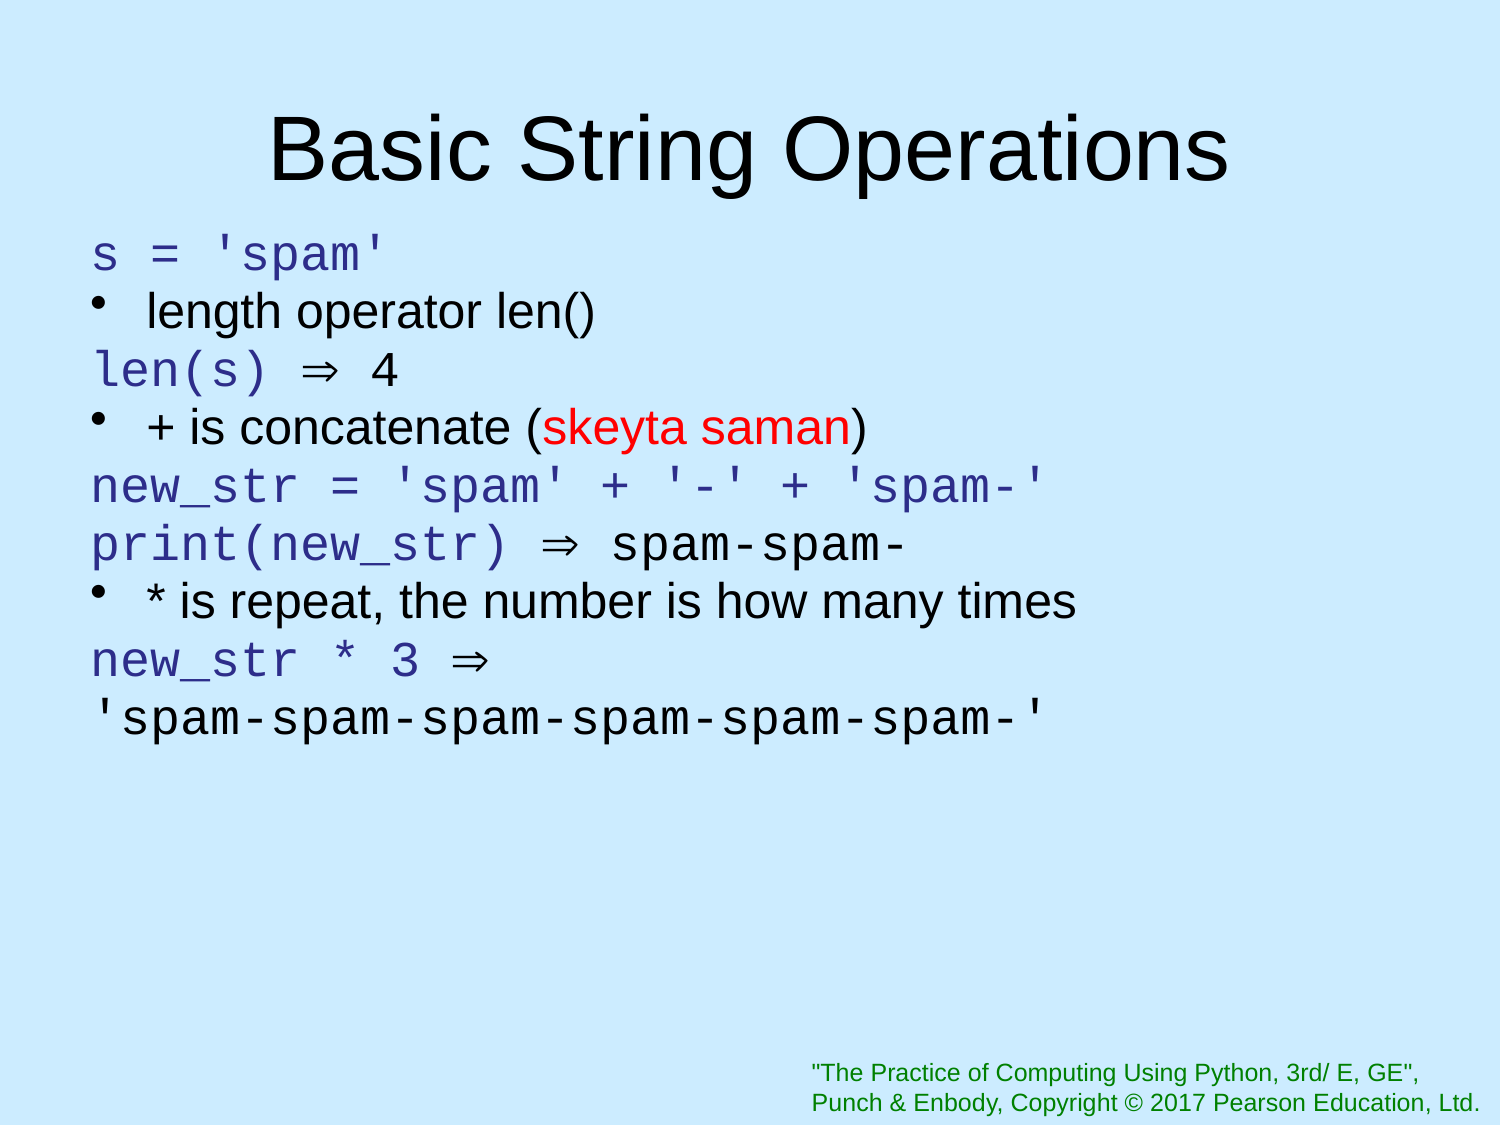

# Basic String Operations
s = 'spam'
length operator len()
len(s) ⇒ 4
+ is concatenate (skeyta saman)
new_str = 'spam' + '-' + 'spam-'
print(new_str) ⇒ spam-spam-
* is repeat, the number is how many times
new_str * 3 ⇒
'spam-spam-spam-spam-spam-spam-'